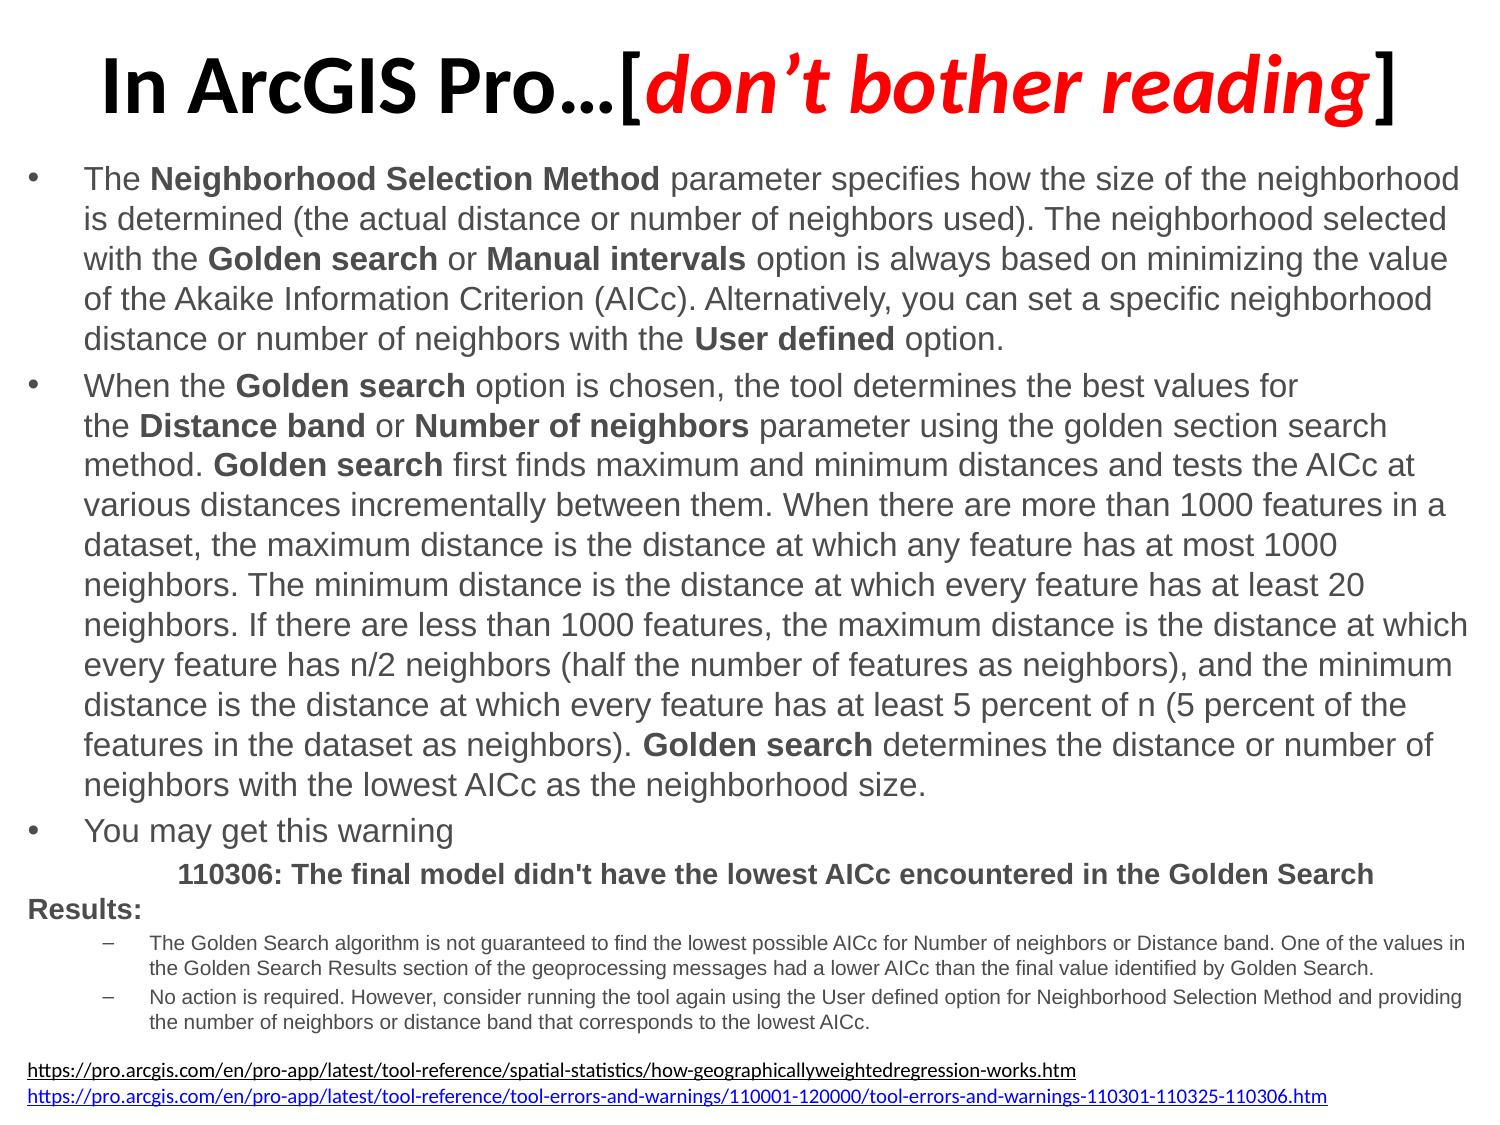

# In ArcGIS Pro…[don’t bother reading]
The Neighborhood Selection Method parameter specifies how the size of the neighborhood is determined (the actual distance or number of neighbors used). The neighborhood selected with the Golden search or Manual intervals option is always based on minimizing the value of the Akaike Information Criterion (AICc). Alternatively, you can set a specific neighborhood distance or number of neighbors with the User defined option.
When the Golden search option is chosen, the tool determines the best values for the Distance band or Number of neighbors parameter using the golden section search method. Golden search first finds maximum and minimum distances and tests the AICc at various distances incrementally between them. When there are more than 1000 features in a dataset, the maximum distance is the distance at which any feature has at most 1000 neighbors. The minimum distance is the distance at which every feature has at least 20 neighbors. If there are less than 1000 features, the maximum distance is the distance at which every feature has n/2 neighbors (half the number of features as neighbors), and the minimum distance is the distance at which every feature has at least 5 percent of n (5 percent of the features in the dataset as neighbors). Golden search determines the distance or number of neighbors with the lowest AICc as the neighborhood size.
You may get this warning
	110306: The final model didn't have the lowest AICc encountered in the Golden Search Results:
The Golden Search algorithm is not guaranteed to find the lowest possible AICc for Number of neighbors or Distance band. One of the values in the Golden Search Results section of the geoprocessing messages had a lower AICc than the final value identified by Golden Search.
No action is required. However, consider running the tool again using the User defined option for Neighborhood Selection Method and providing the number of neighbors or distance band that corresponds to the lowest AICc.
https://pro.arcgis.com/en/pro-app/latest/tool-reference/spatial-statistics/how-geographicallyweightedregression-works.htm
https://pro.arcgis.com/en/pro-app/latest/tool-reference/tool-errors-and-warnings/110001-120000/tool-errors-and-warnings-110301-110325-110306.htm